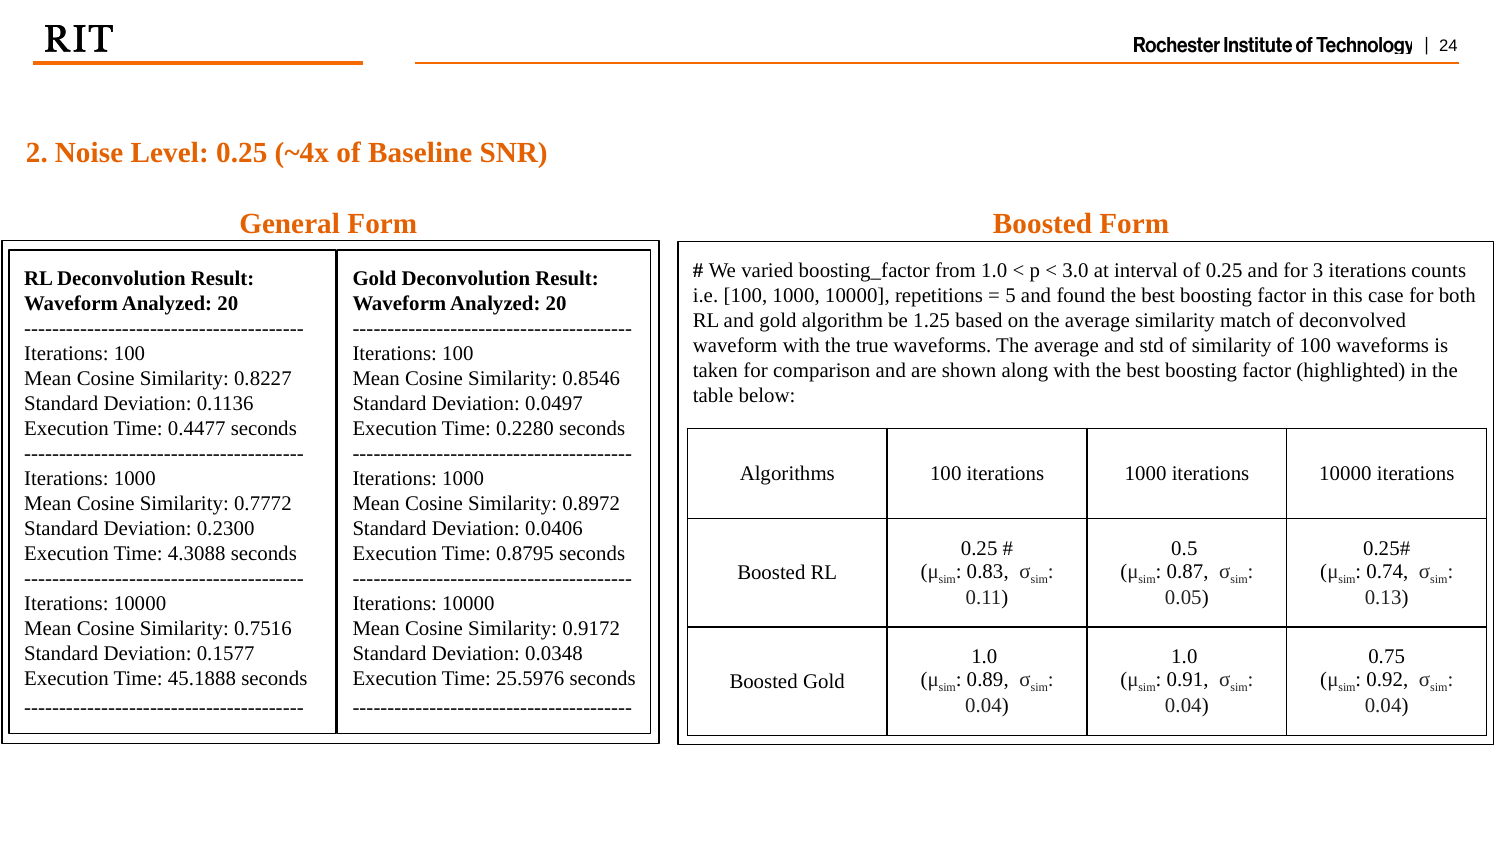

2. Noise Level: 0.25 (~4x of Baseline SNR)
Boosted Form
General Form

# We varied boosting_factor from 1.0 < p < 3.0 at interval of 0.25 and for 3 iterations counts i.e. [100, 1000, 10000], repetitions = 5 and found the best boosting factor in this case for both RL and gold algorithm be 1.25 based on the average similarity match of deconvolved waveform with the true waveforms. The average and std of similarity of 100 waveforms is taken for comparison and are shown along with the best boosting factor (highlighted) in the table below:

RL Deconvolution Result:
Waveform Analyzed: 20
----------------------------------------
Iterations: 100
Mean Cosine Similarity: 0.8227
Standard Deviation: 0.1136
Execution Time: 0.4477 seconds
----------------------------------------
Iterations: 1000
Mean Cosine Similarity: 0.7772
Standard Deviation: 0.2300
Execution Time: 4.3088 seconds
----------------------------------------
Iterations: 10000
Mean Cosine Similarity: 0.7516
Standard Deviation: 0.1577
Execution Time: 45.1888 seconds
----------------------------------------
Gold Deconvolution Result:
Waveform Analyzed: 20
----------------------------------------
Iterations: 100
Mean Cosine Similarity: 0.8546
Standard Deviation: 0.0497
Execution Time: 0.2280 seconds
----------------------------------------
Iterations: 1000
Mean Cosine Similarity: 0.8972
Standard Deviation: 0.0406
Execution Time: 0.8795 seconds
----------------------------------------
Iterations: 10000
Mean Cosine Similarity: 0.9172
Standard Deviation: 0.0348
Execution Time: 25.5976 seconds
----------------------------------------
| Algorithms | 100 iterations | 1000 iterations | 10000 iterations |
| --- | --- | --- | --- |
| Boosted RL | 0.25 # (μsim: 0.83, σsim: 0.11) | 0.5 (μsim: 0.87, σsim: 0.05) | 0.25# (μsim: 0.74, σsim: 0.13) |
| Boosted Gold | 1.0 (μsim: 0.89, σsim: 0.04) | 1.0 (μsim: 0.91, σsim: 0.04) | 0.75 (μsim: 0.92, σsim: 0.04) |